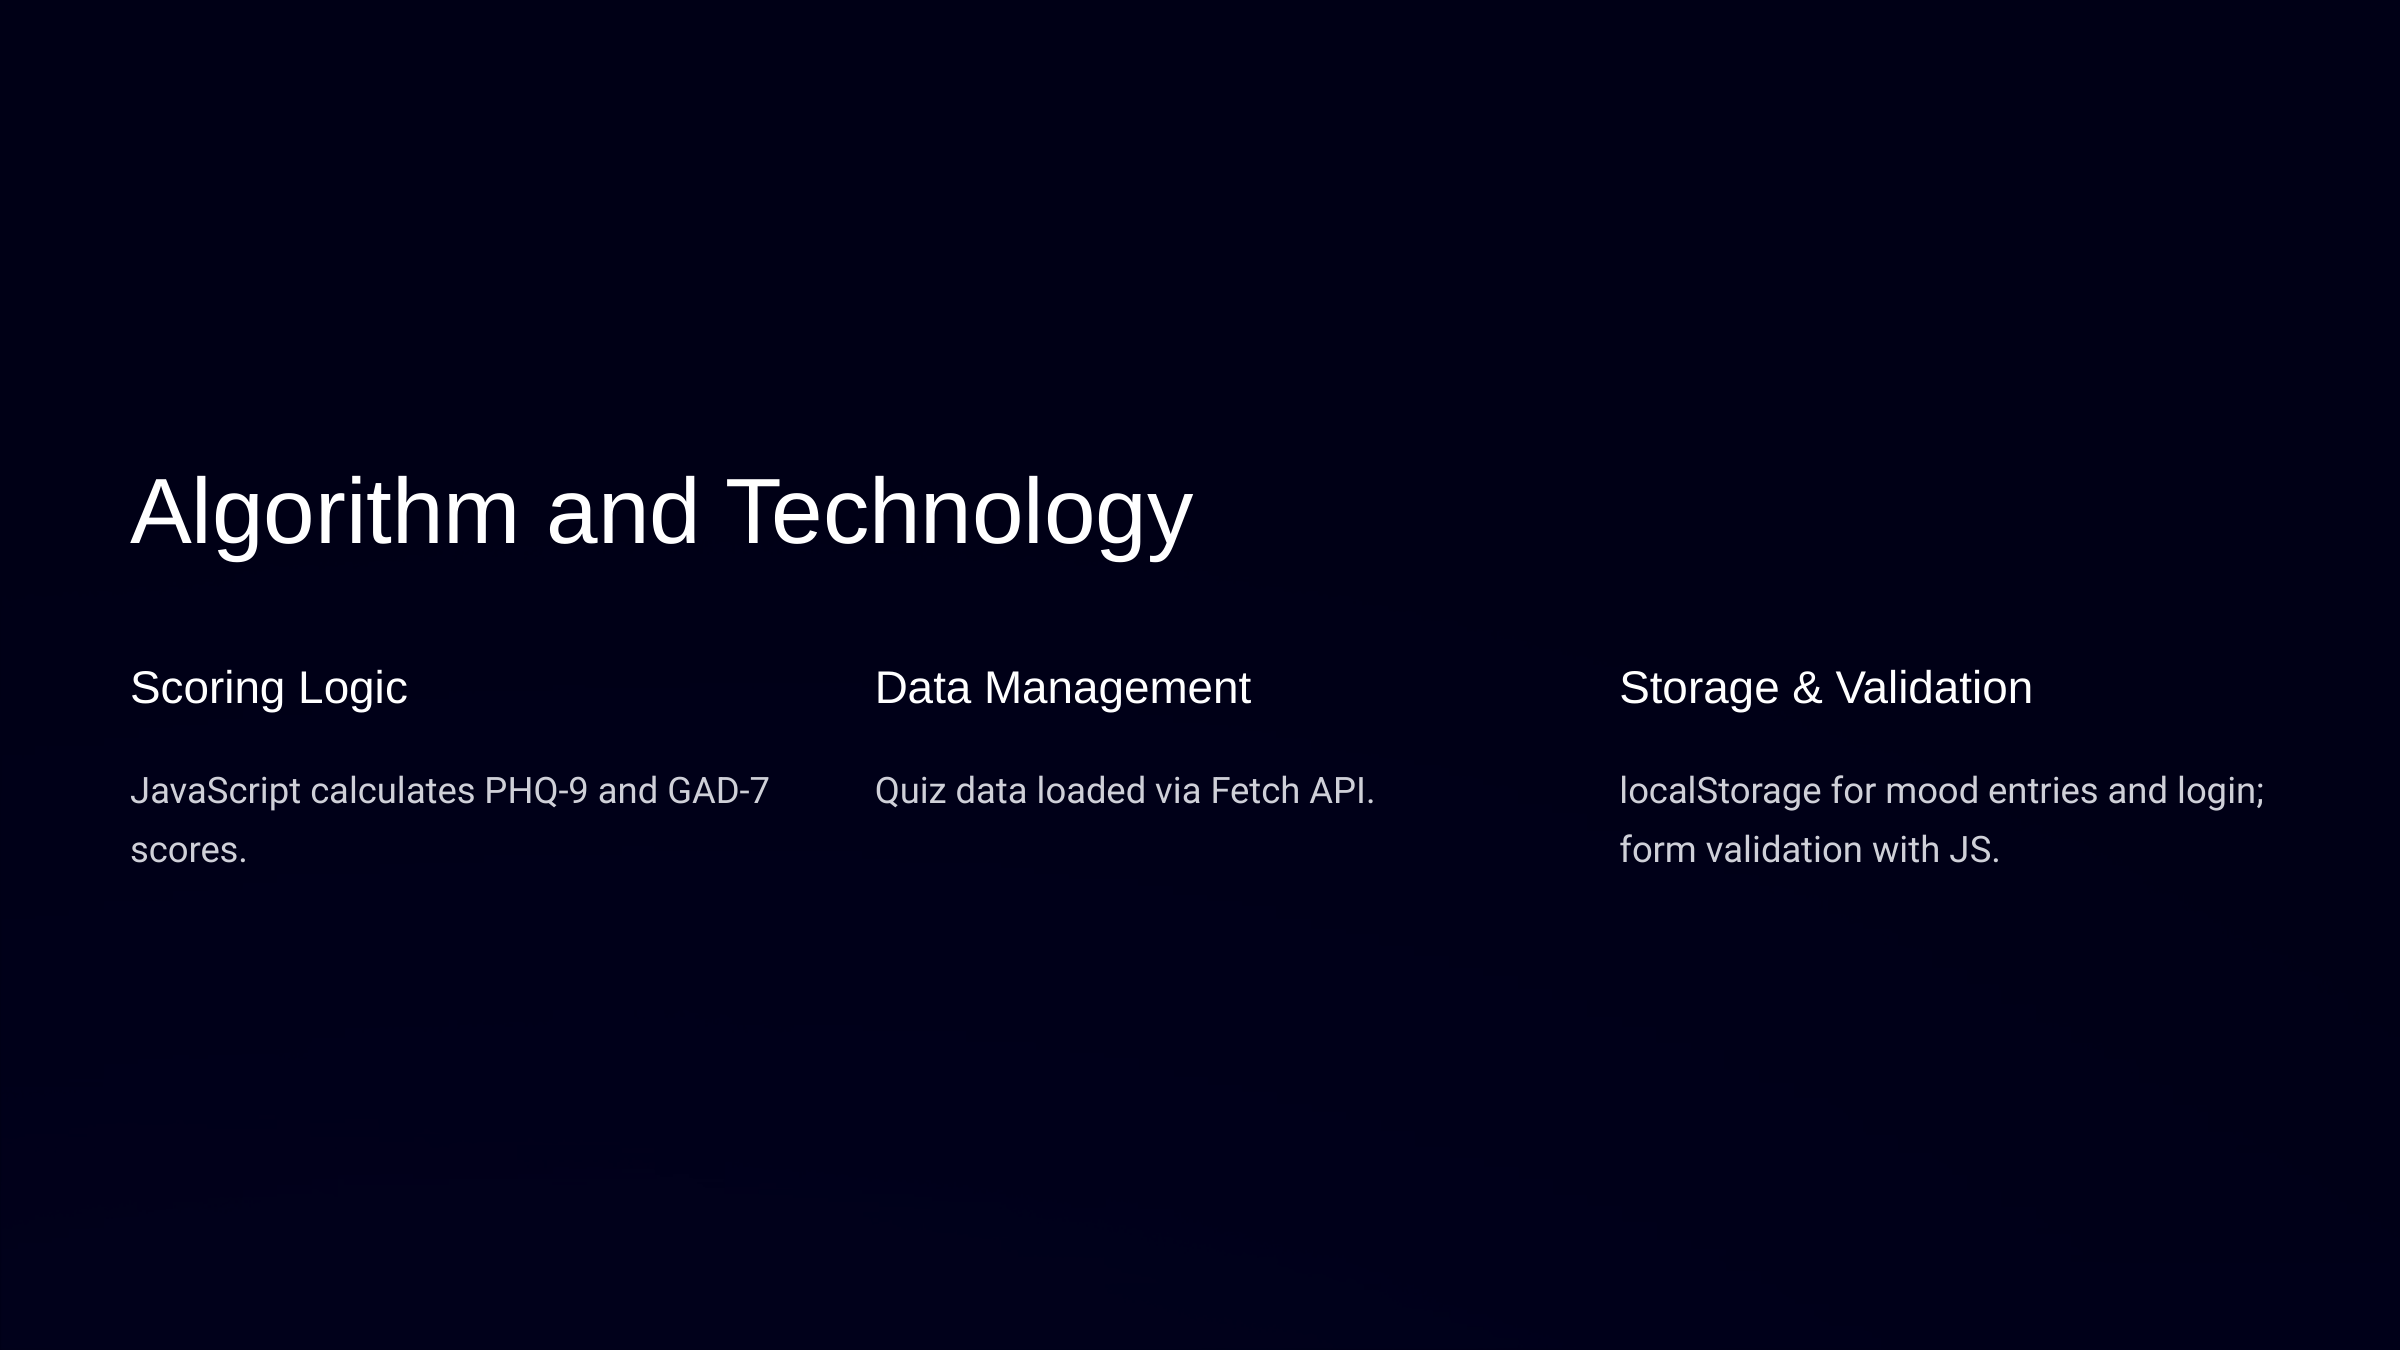

Algorithm and Technology
Scoring Logic
Data Management
Storage & Validation
JavaScript calculates PHQ-9 and GAD-7 scores.
Quiz data loaded via Fetch API.
localStorage for mood entries and login; form validation with JS.